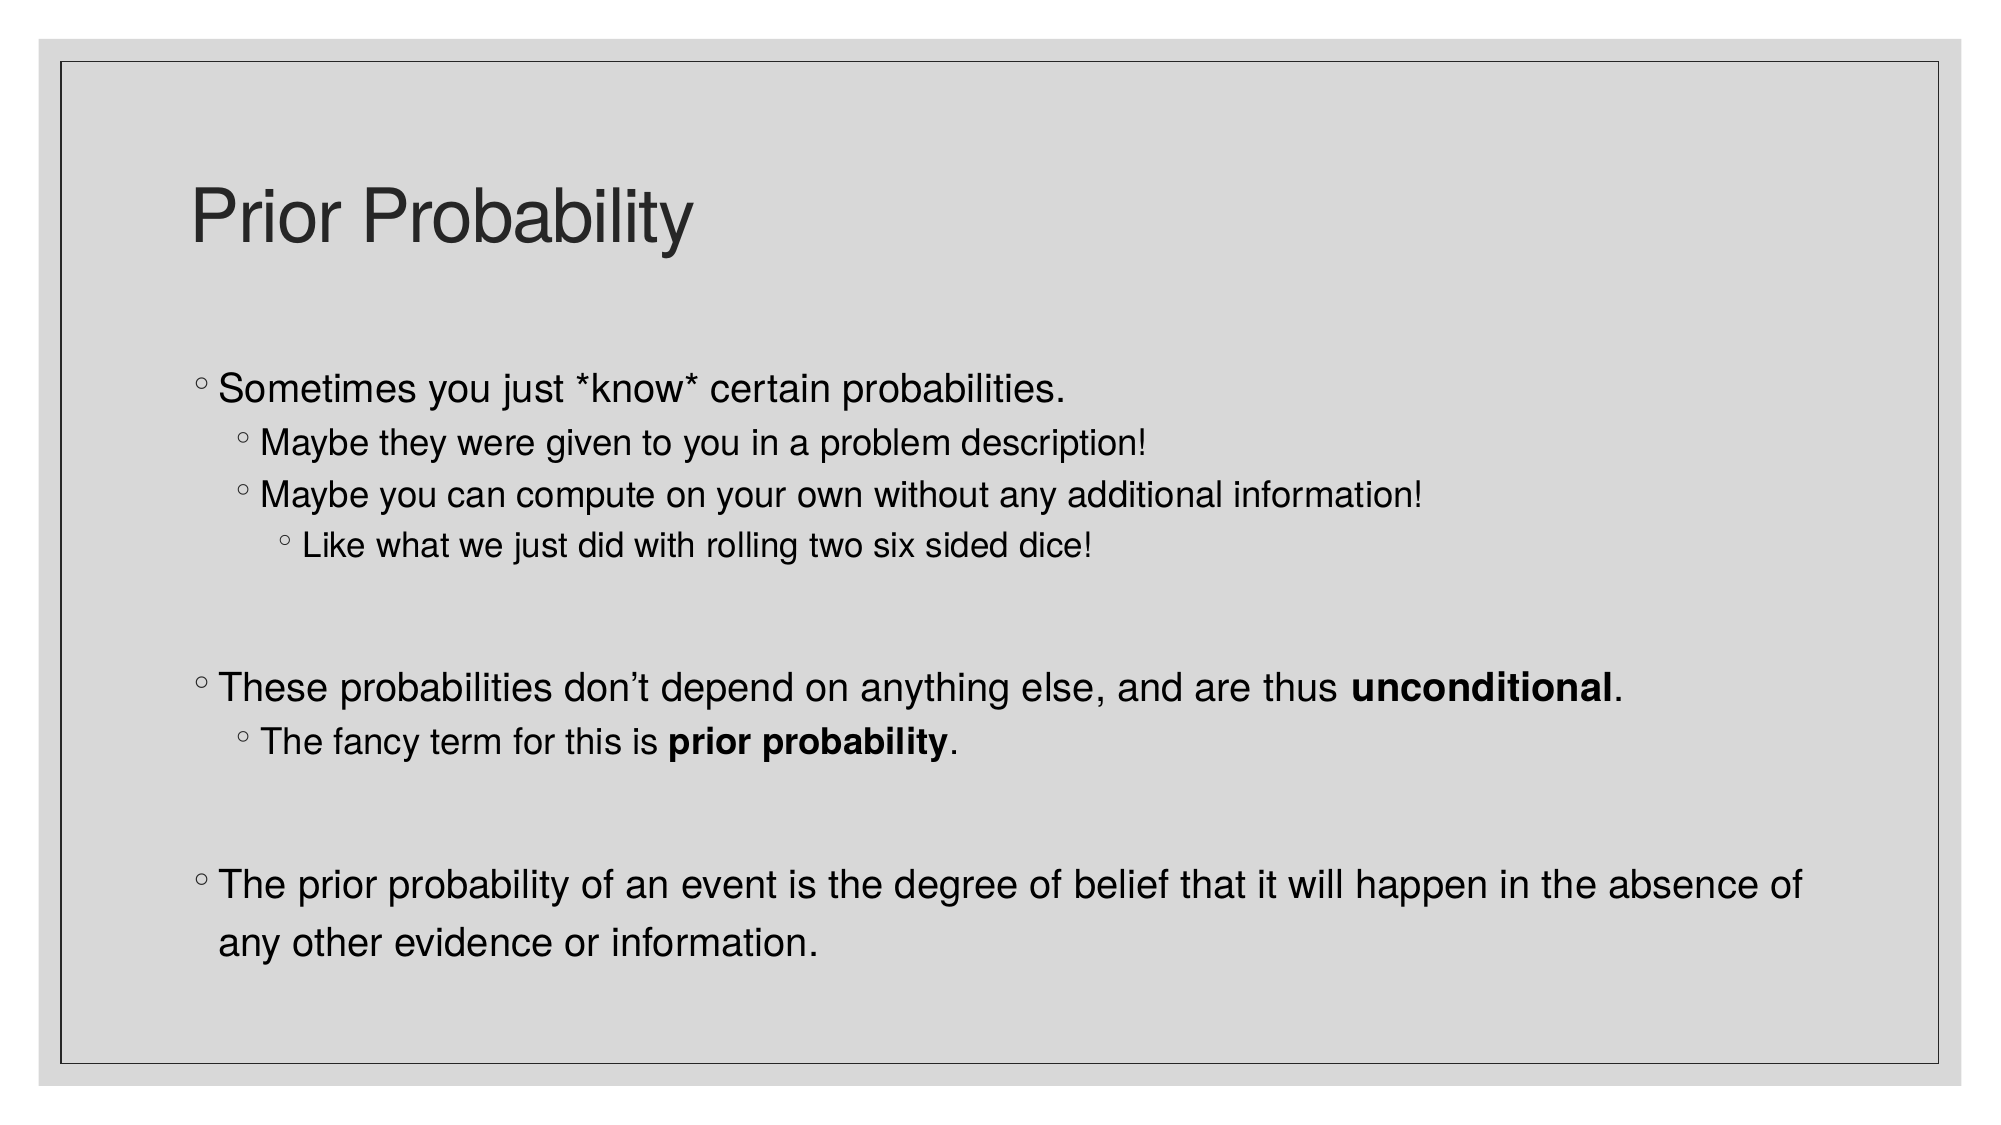

# Prior Probability
Sometimes you just *know* certain probabilities.
Maybe they were given to you in a problem description!
Maybe you can compute on your own without any additional information!
Like what we just did with rolling two six sided dice!

These probabilities don’t depend on anything else, and are thus unconditional.
The fancy term for this is prior probability.

The prior probability of an event is the degree of belief that it will happen in the absence of any other evidence or information.